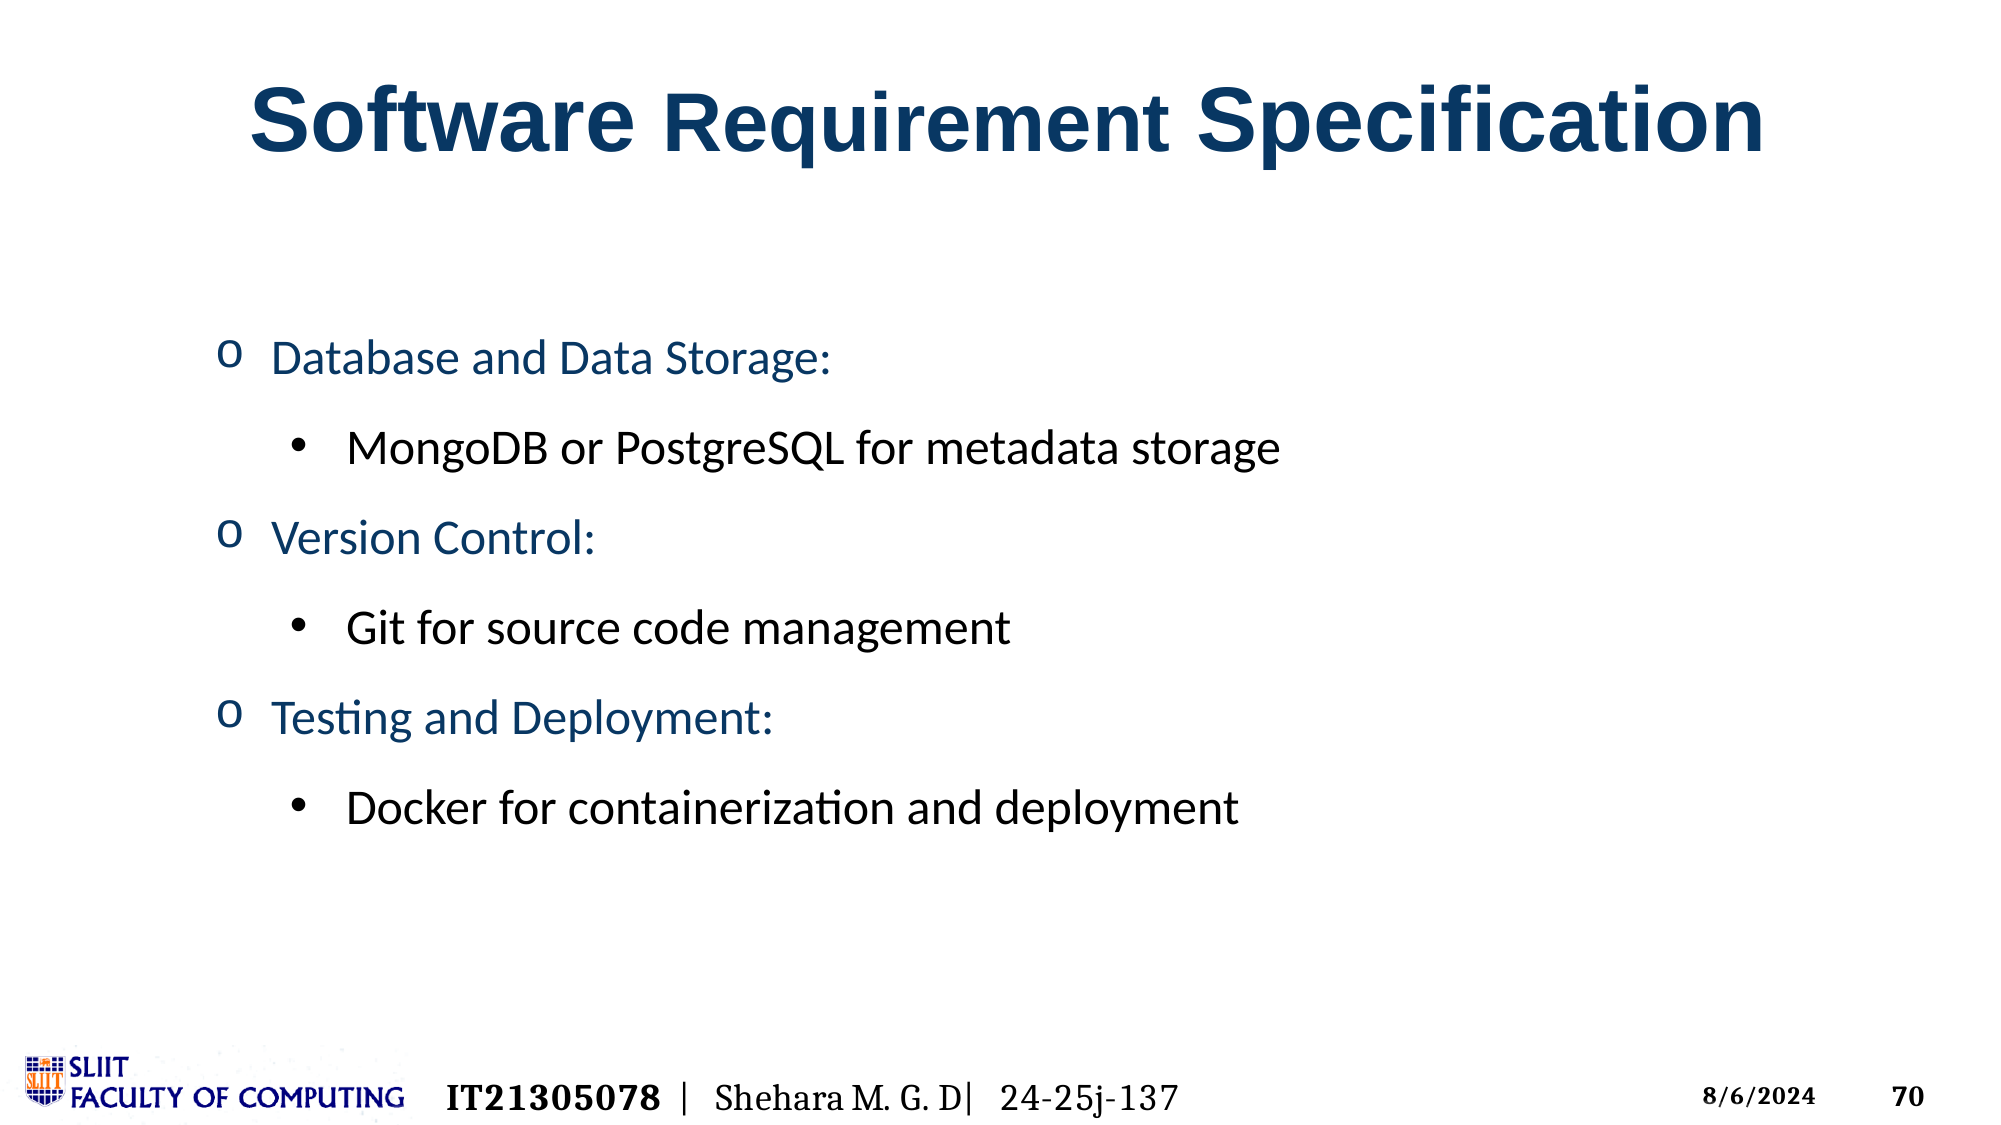

# Software Requirement Specification
Database and Data Storage:
MongoDB or PostgreSQL for metadata storage
Version Control:
Git for source code management
Testing and Deployment:
Docker for containerization and deployment
IT21305078  |   Shehara M. G. D|   24-25j-137